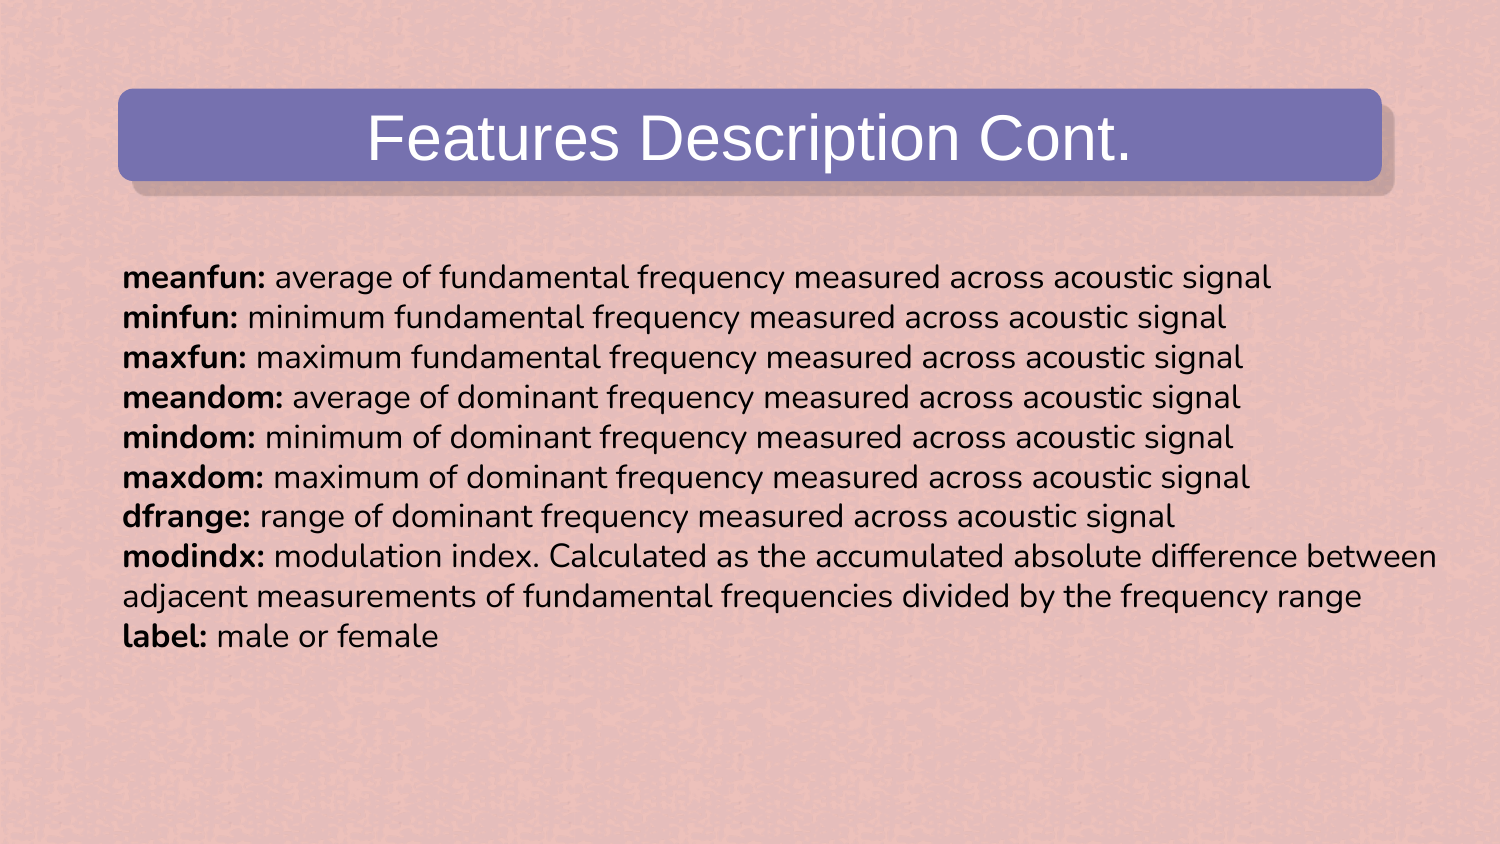

Features Description Cont.
meanfun: average of fundamental frequency measured across acoustic signal
minfun: minimum fundamental frequency measured across acoustic signal
maxfun: maximum fundamental frequency measured across acoustic signal
meandom: average of dominant frequency measured across acoustic signal
mindom: minimum of dominant frequency measured across acoustic signal
maxdom: maximum of dominant frequency measured across acoustic signal
dfrange: range of dominant frequency measured across acoustic signal
modindx: modulation index. Calculated as the accumulated absolute difference between adjacent measurements of fundamental frequencies divided by the frequency range
label: male or female